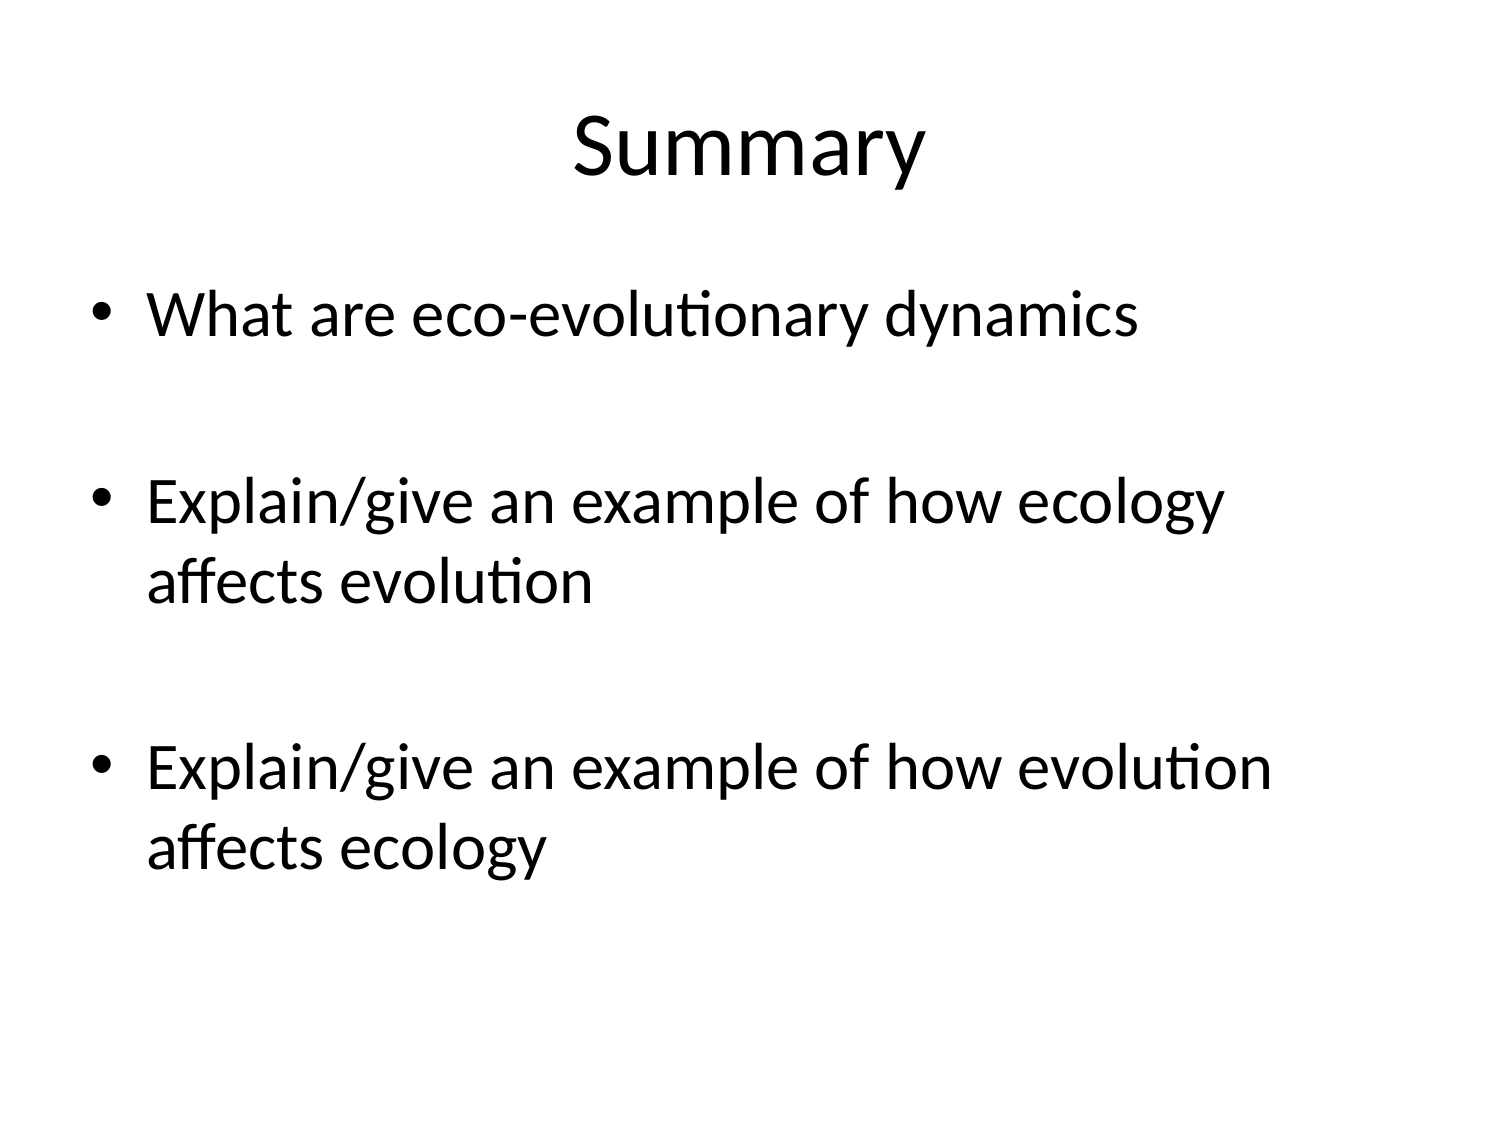

# Summary
What are eco-evolutionary dynamics

Explain/give an example of how ecology affects evolution

Explain/give an example of how evolution affects ecology